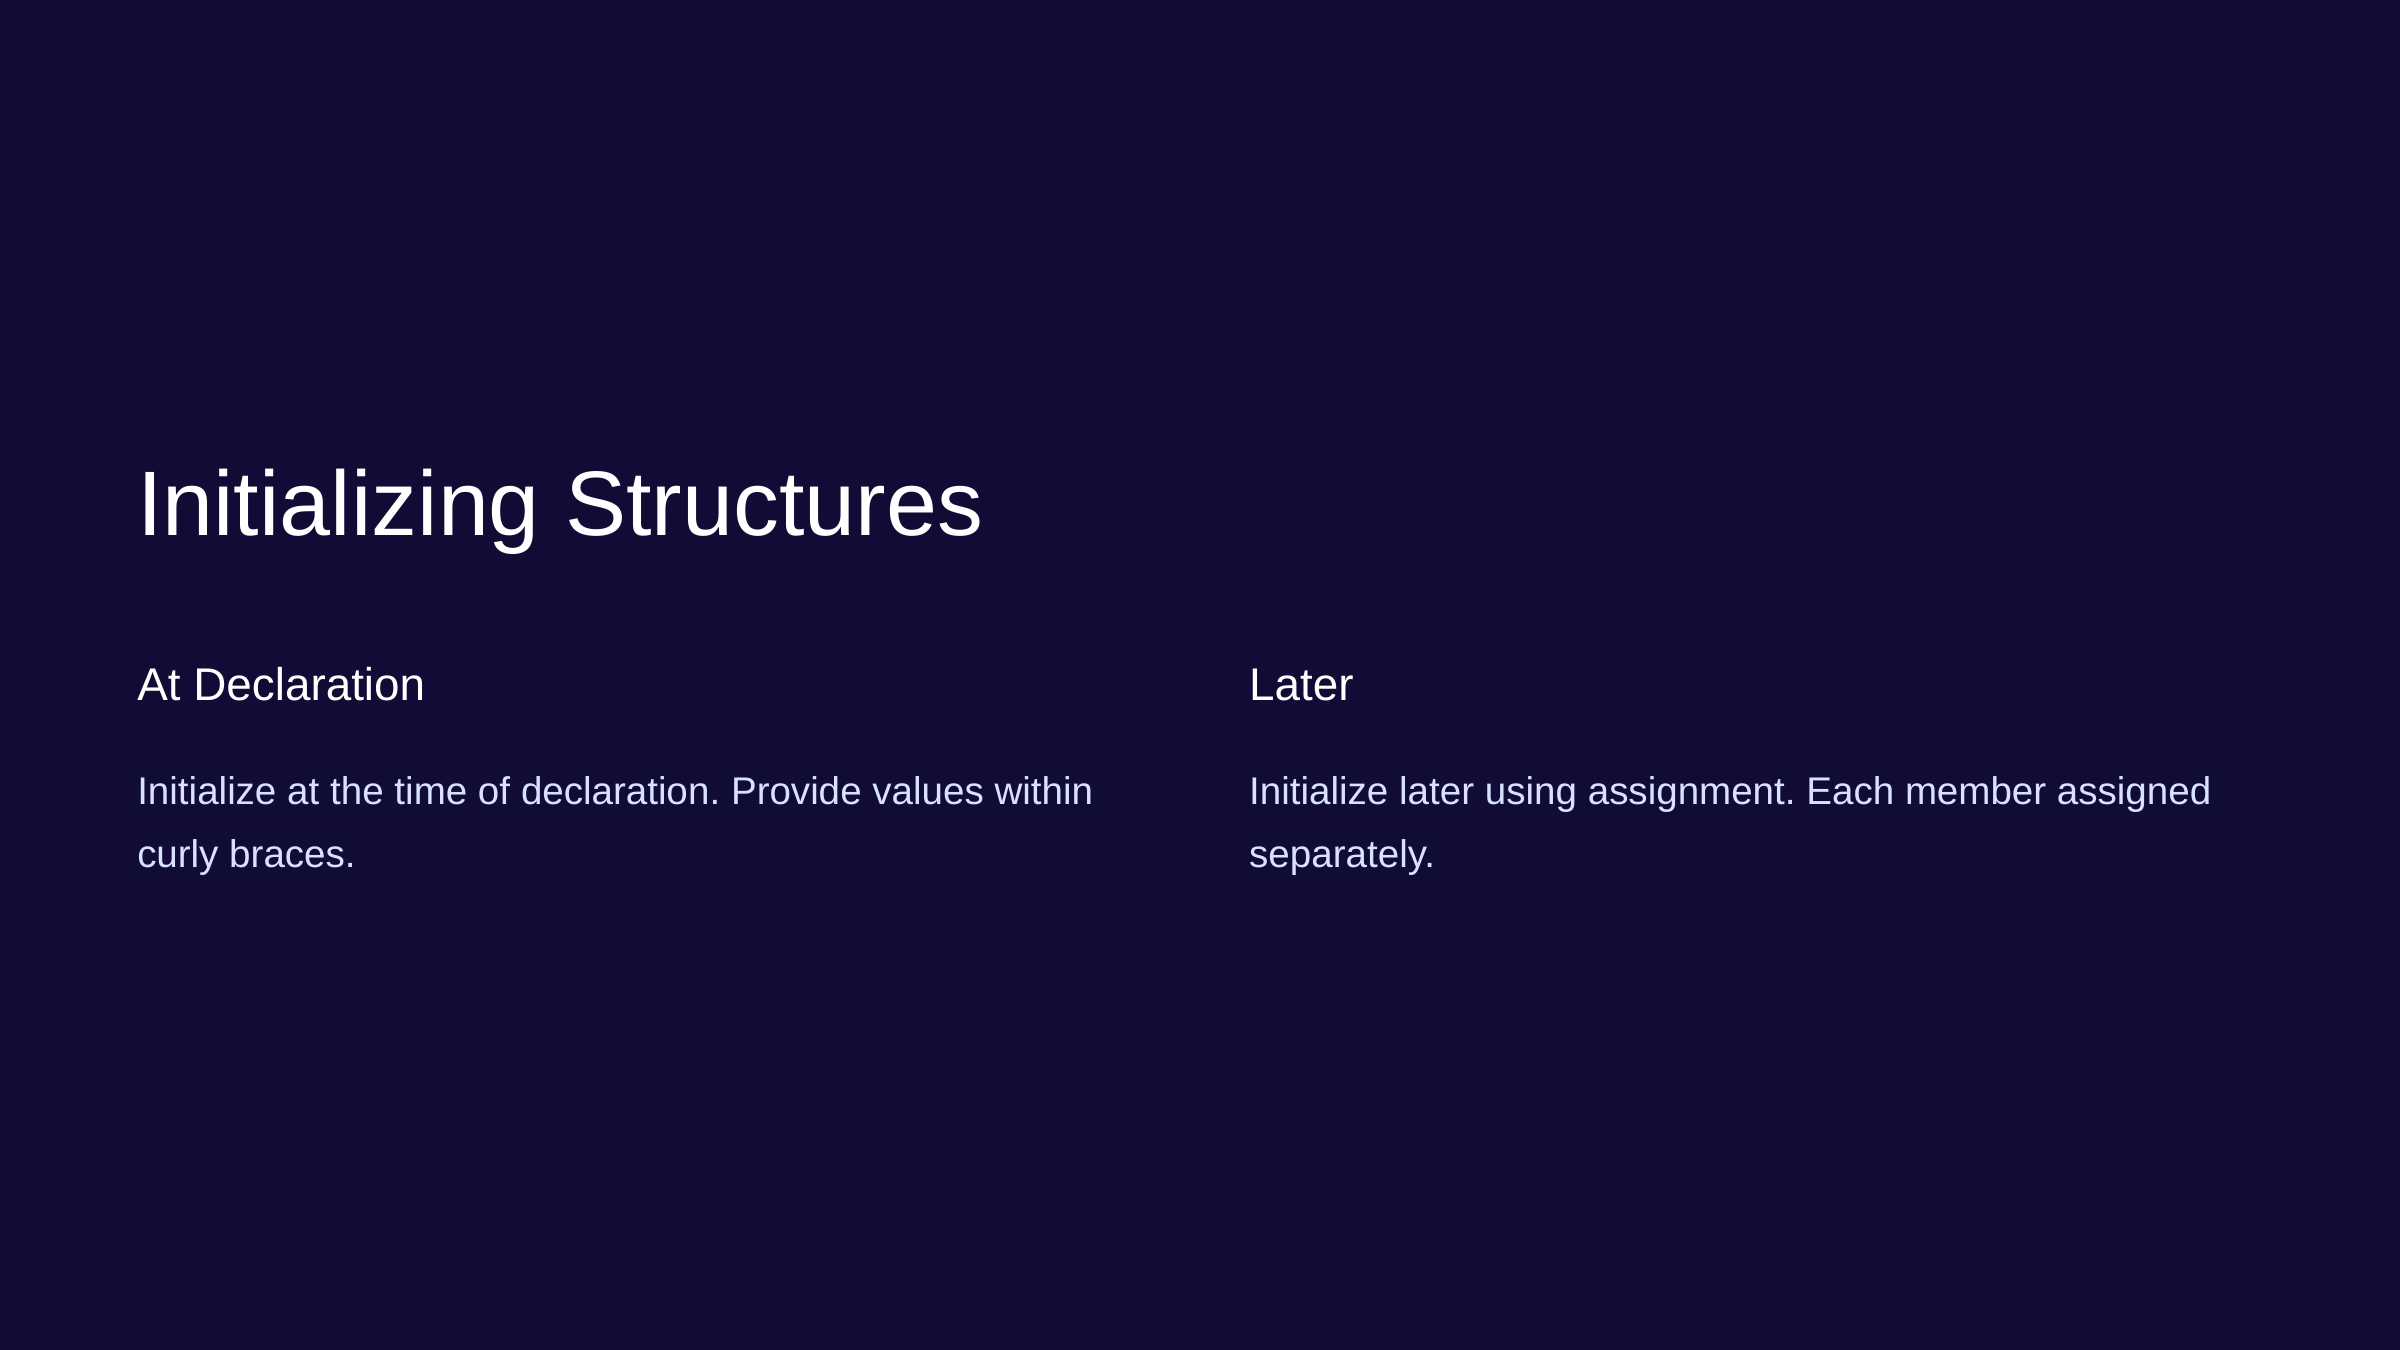

Initializing Structures
At Declaration
Later
Initialize at the time of declaration. Provide values within curly braces.
Initialize later using assignment. Each member assigned separately.